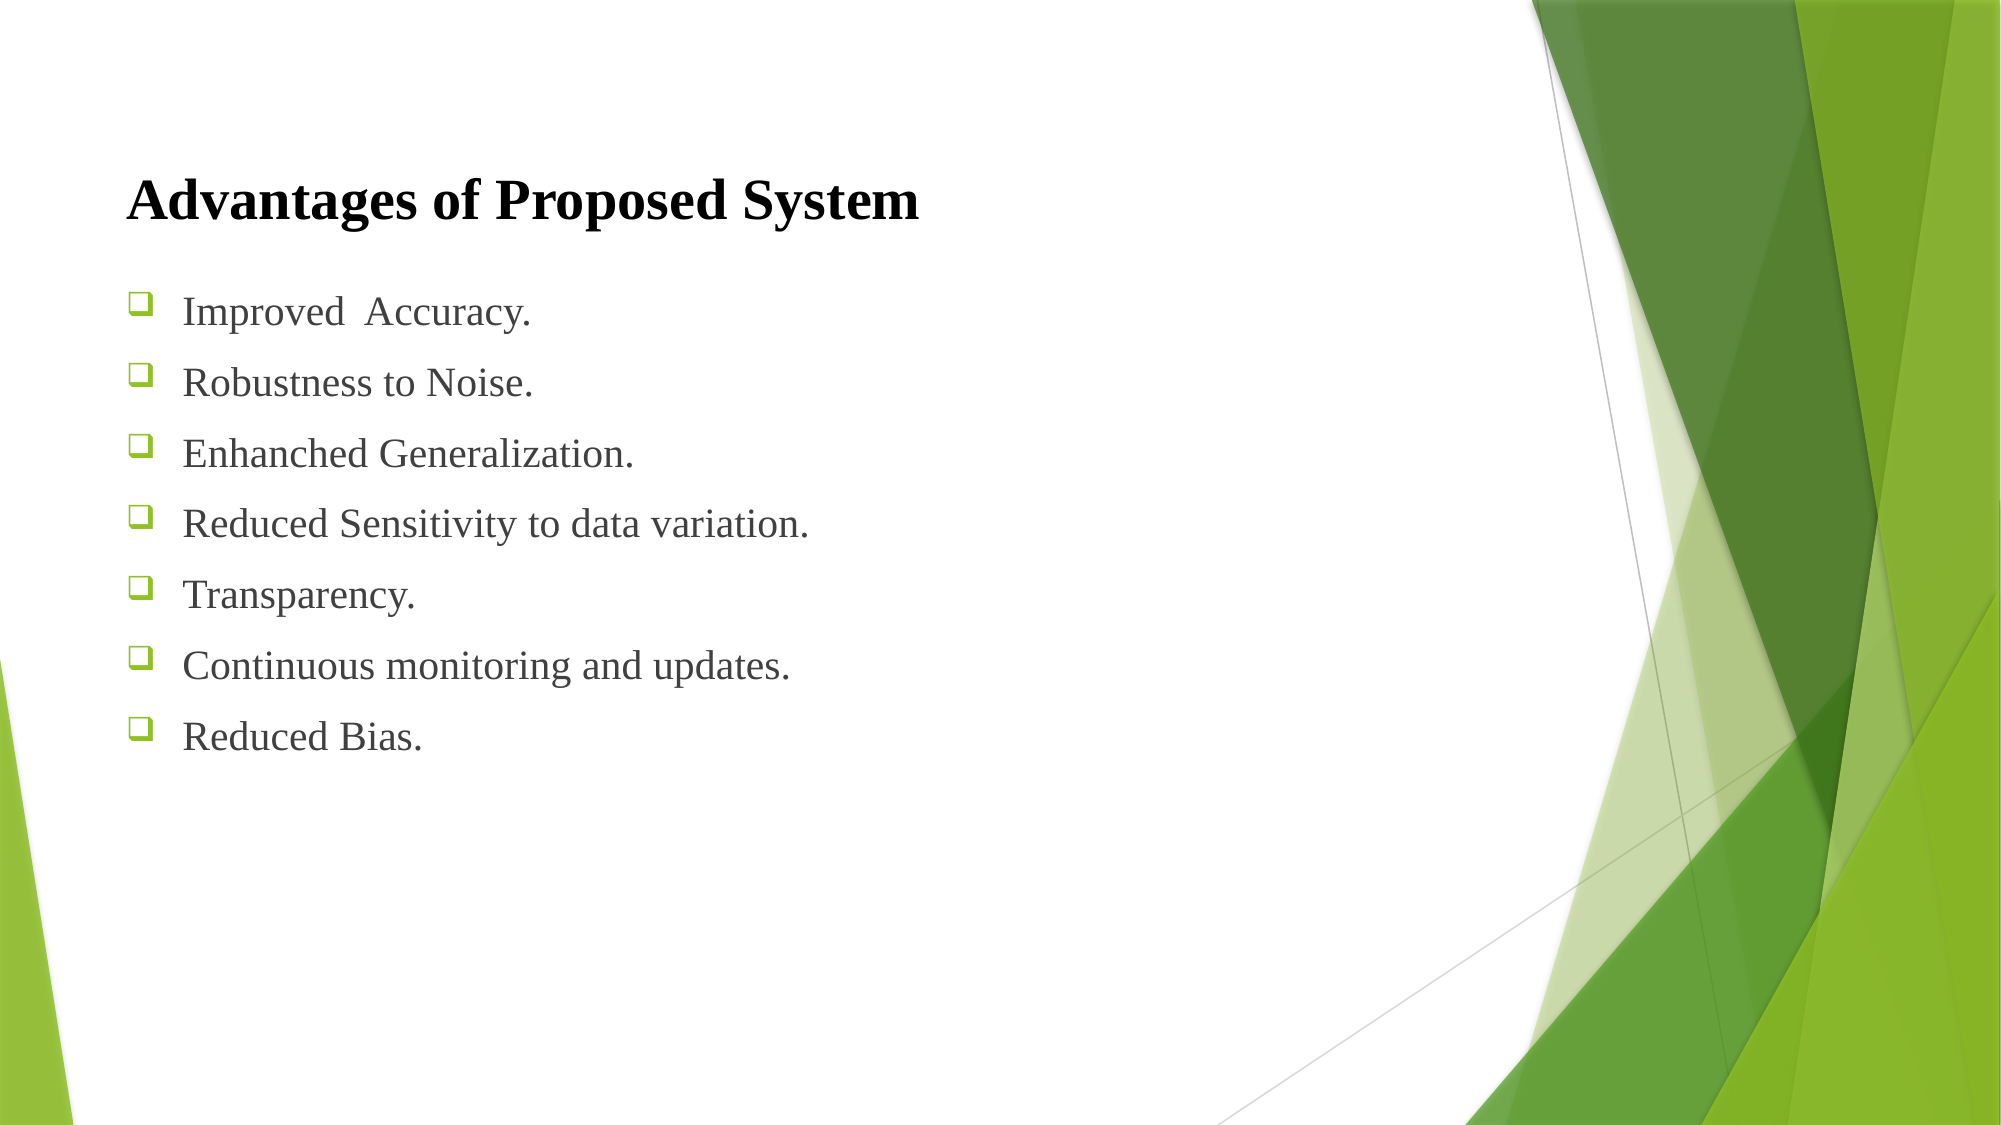

# Advantages of Proposed System
Improved  Accuracy.
Robustness to Noise.
Enhanched Generalization.
Reduced Sensitivity to data variation.
Transparency.
Continuous monitoring and updates.
Reduced Bias.